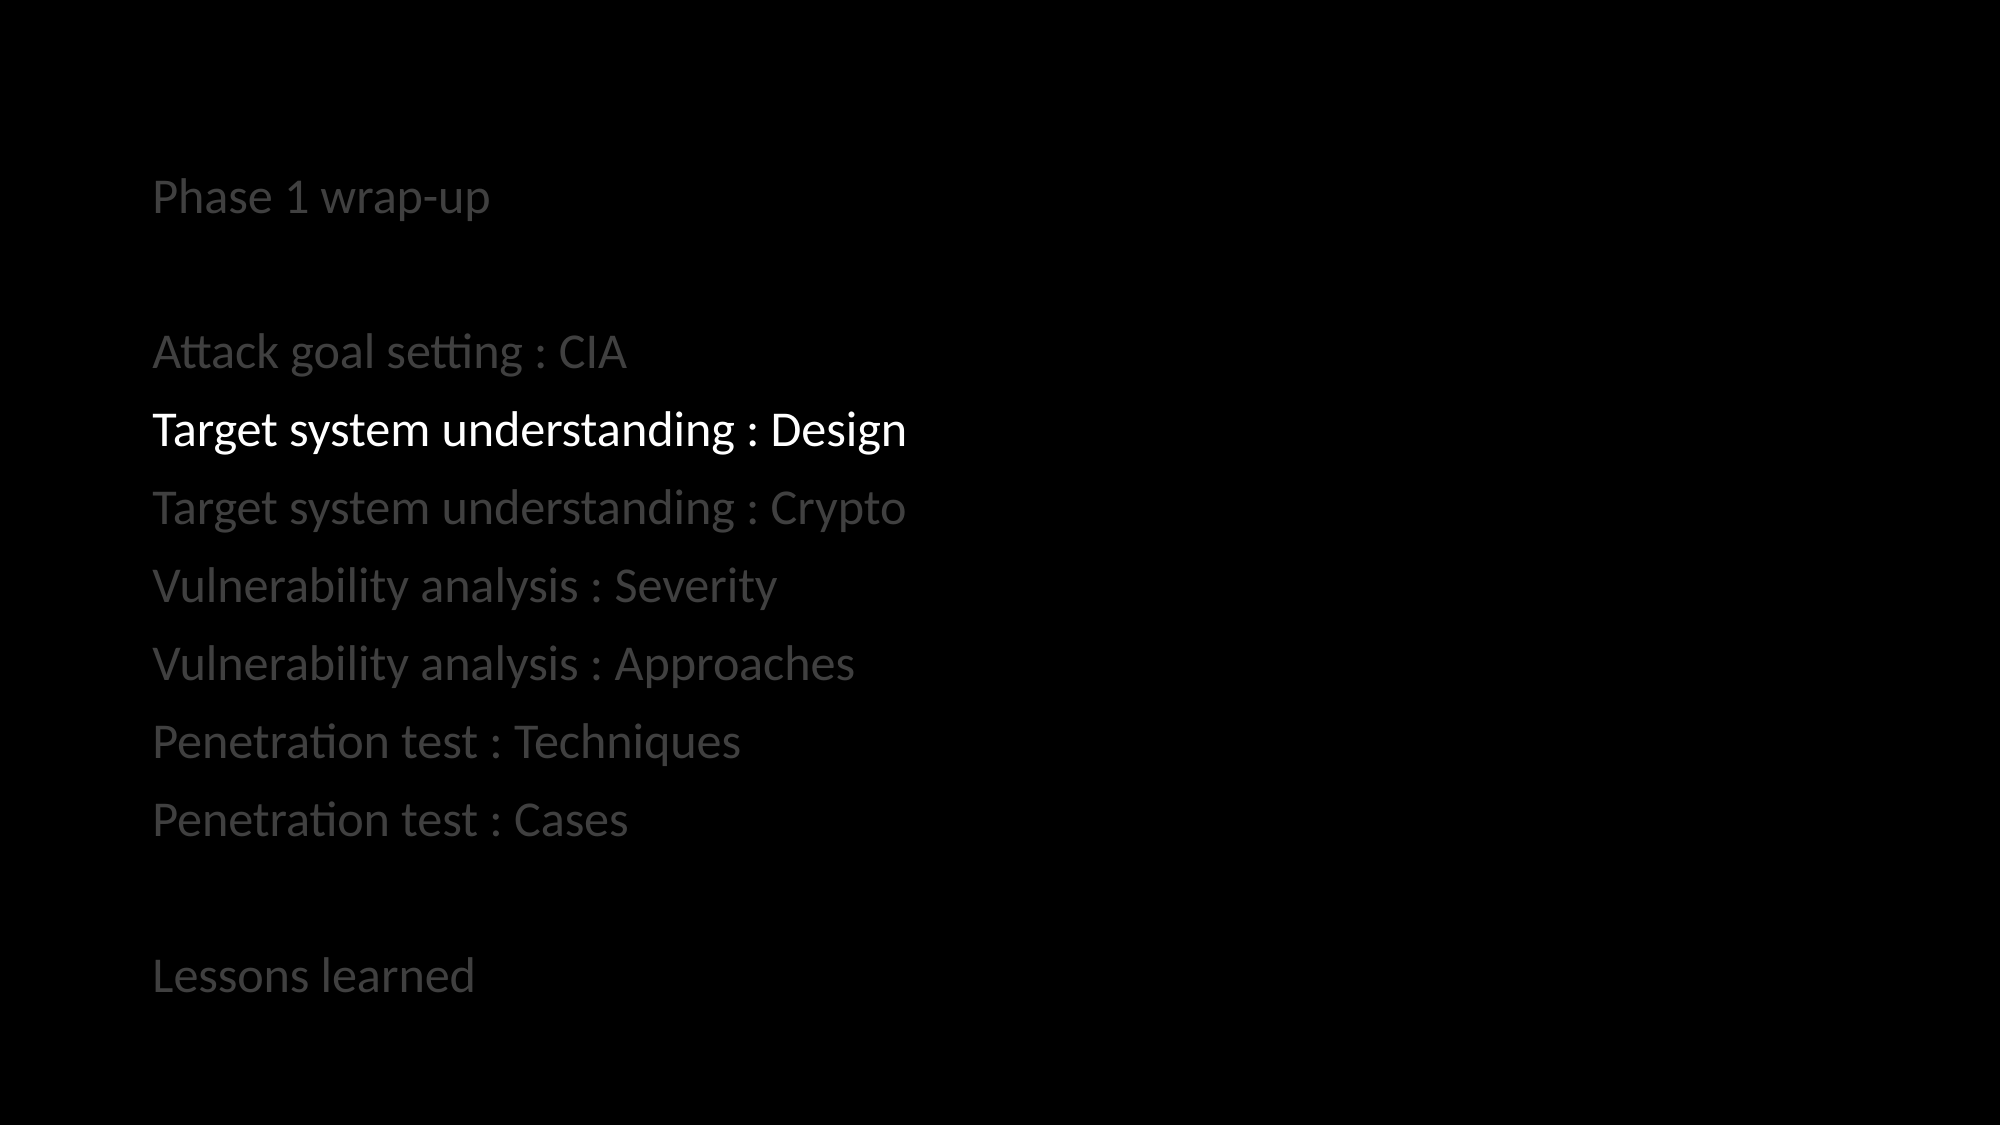

Phase 1 wrap-up

Attack goal setting : CIA
Target system understanding : Design
Target system understanding : Crypto
Vulnerability analysis : Severity
Vulnerability analysis : Approaches
Penetration test : Techniques
Penetration test : Cases

Lessons learned